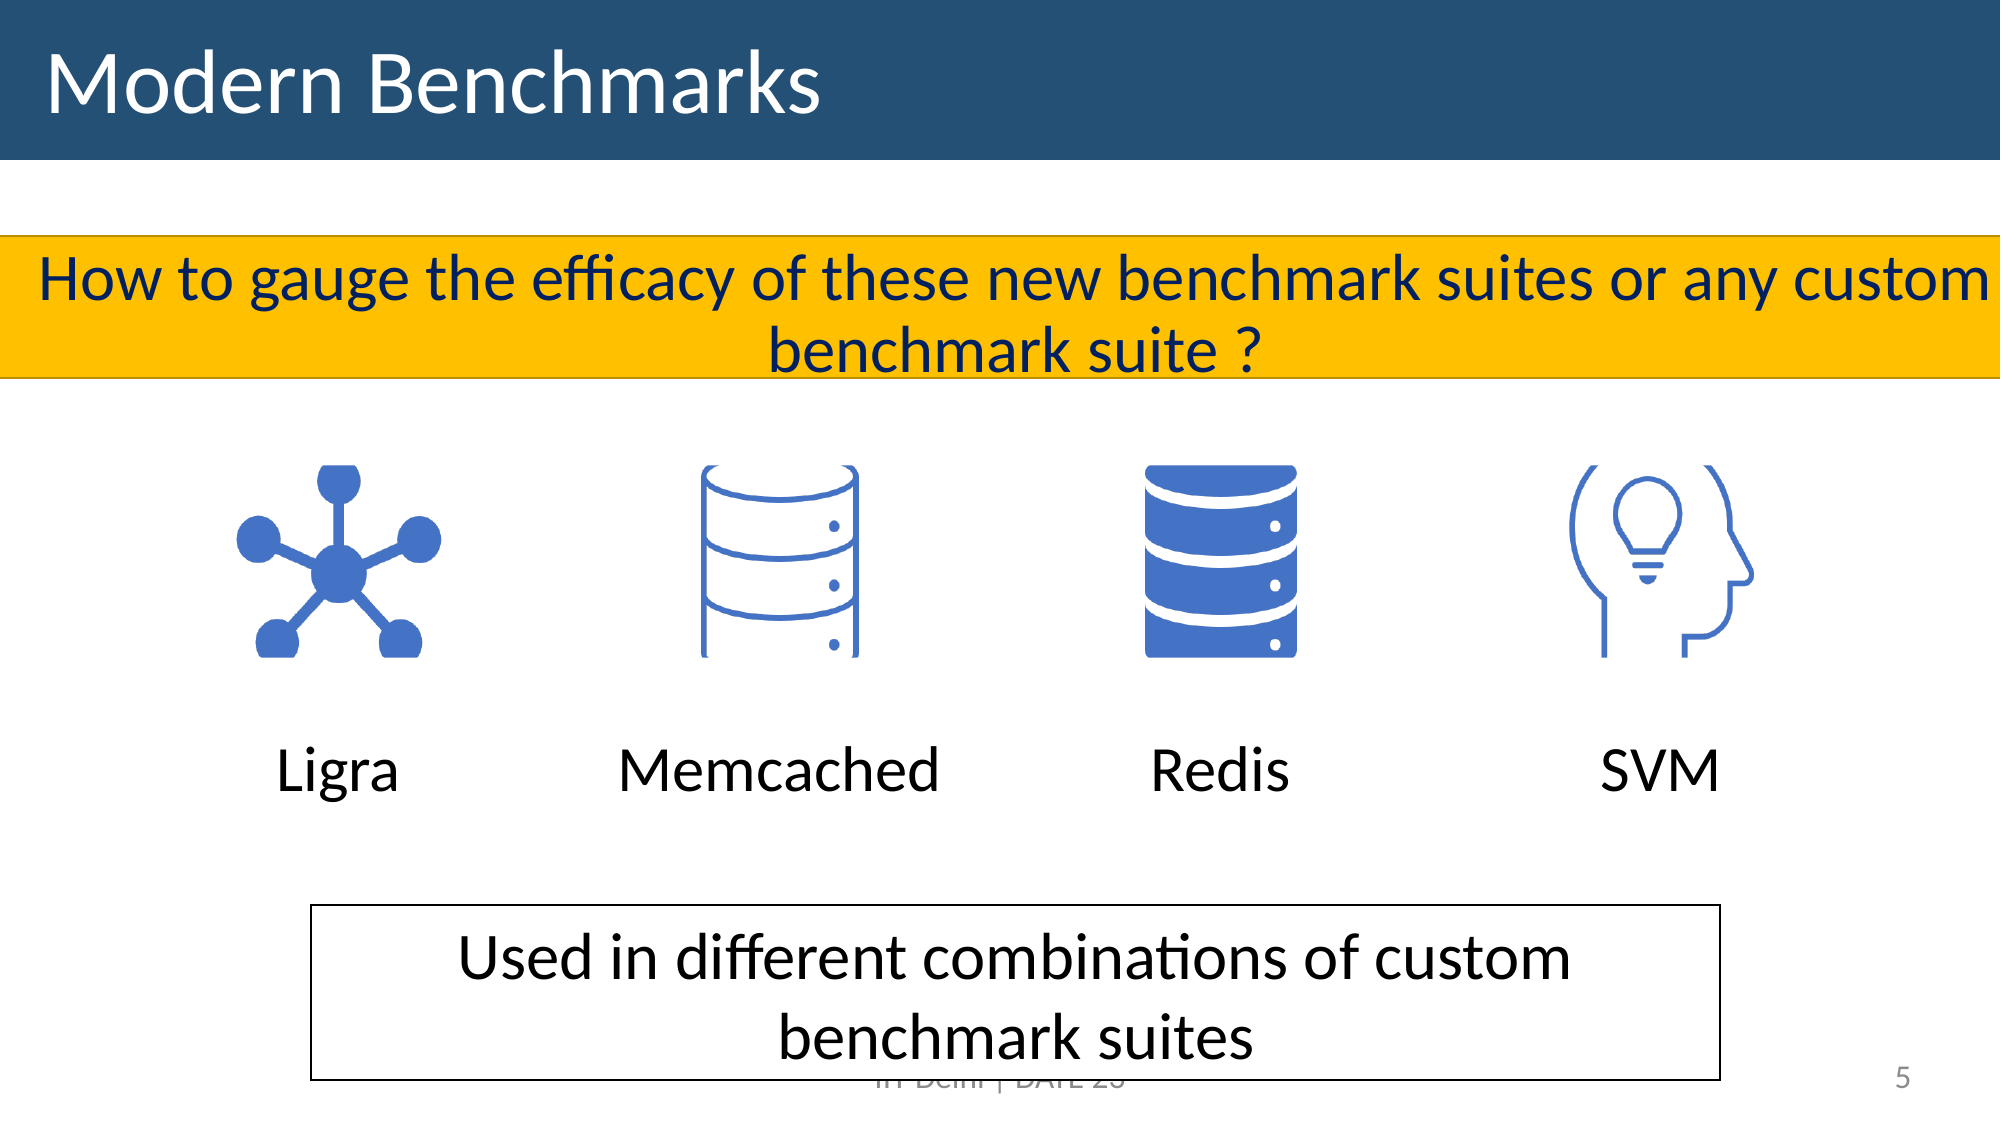

# Modern Benchmarks
How to gauge the efficacy of these new benchmark suites or any custom benchmark suite ?
Ligra
Memcached
Redis
SVM
Used in different combinations of custom benchmark suites
IIT Delhi | DATE 23
5